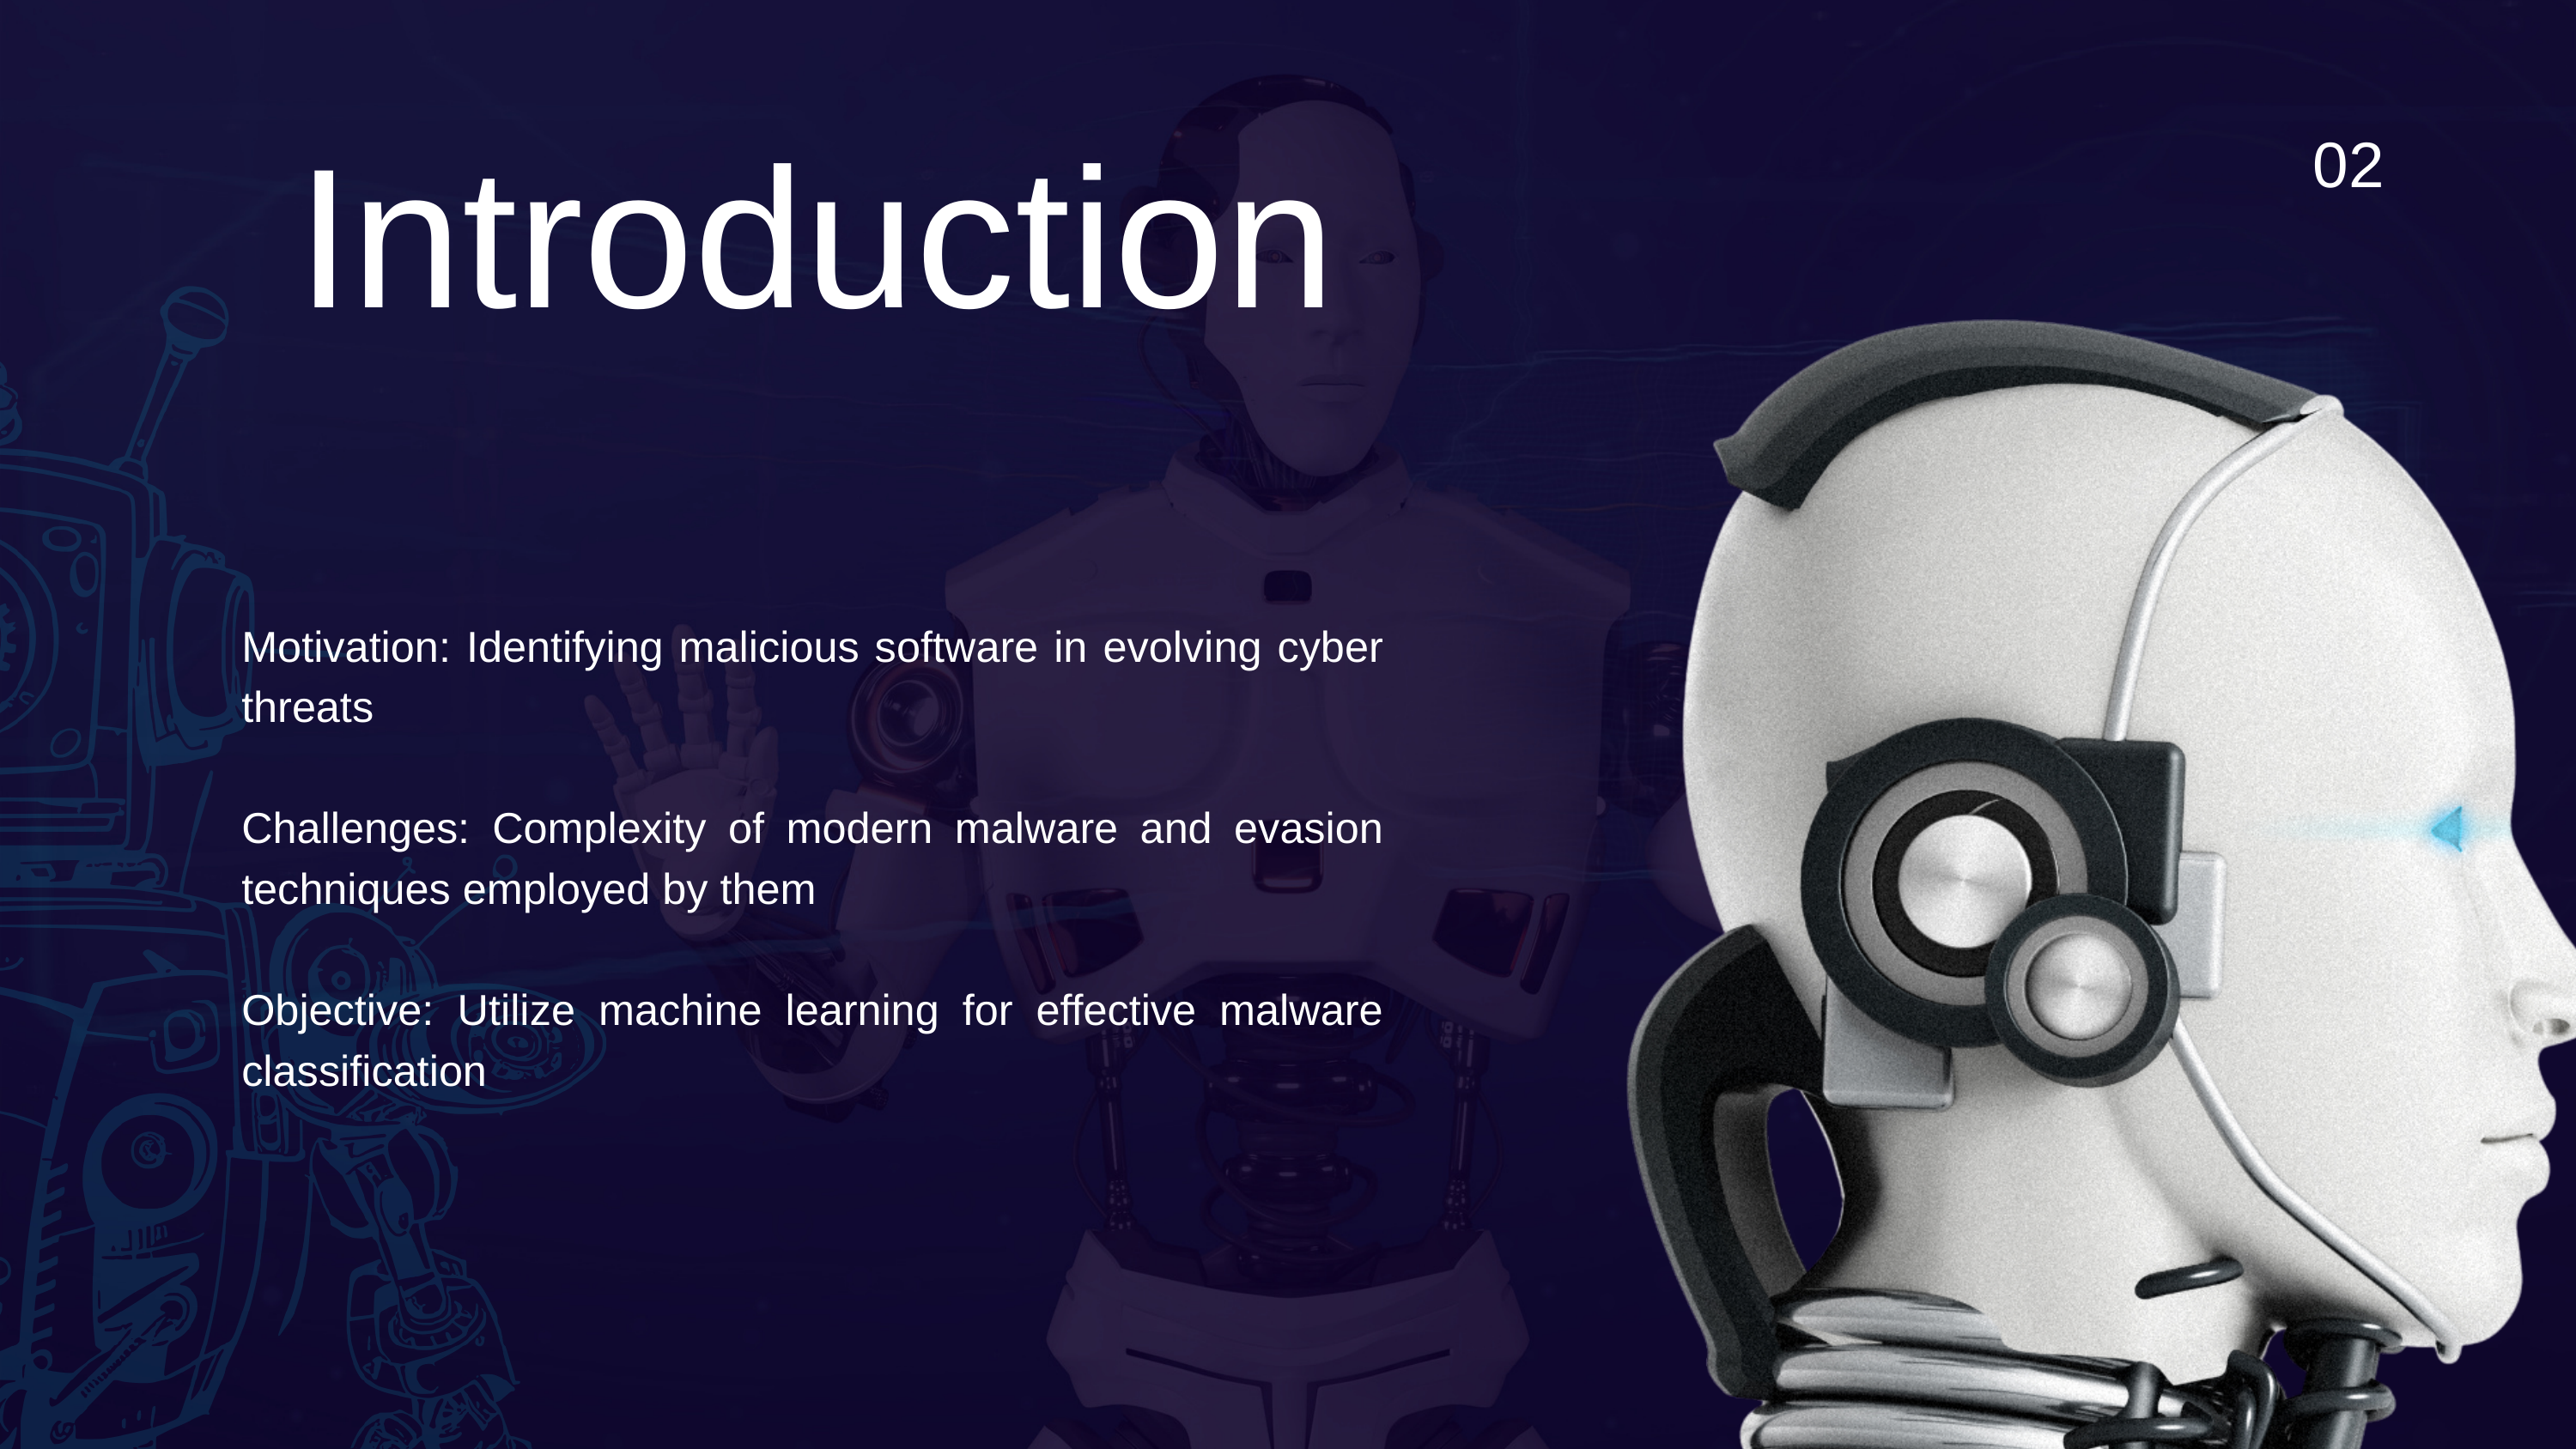

02
Introduction

Motivation: Identifying malicious software in evolving cyber threats

Challenges: Complexity of modern malware and evasion techniques employed by them

Objective: Utilize machine learning for effective malware classification